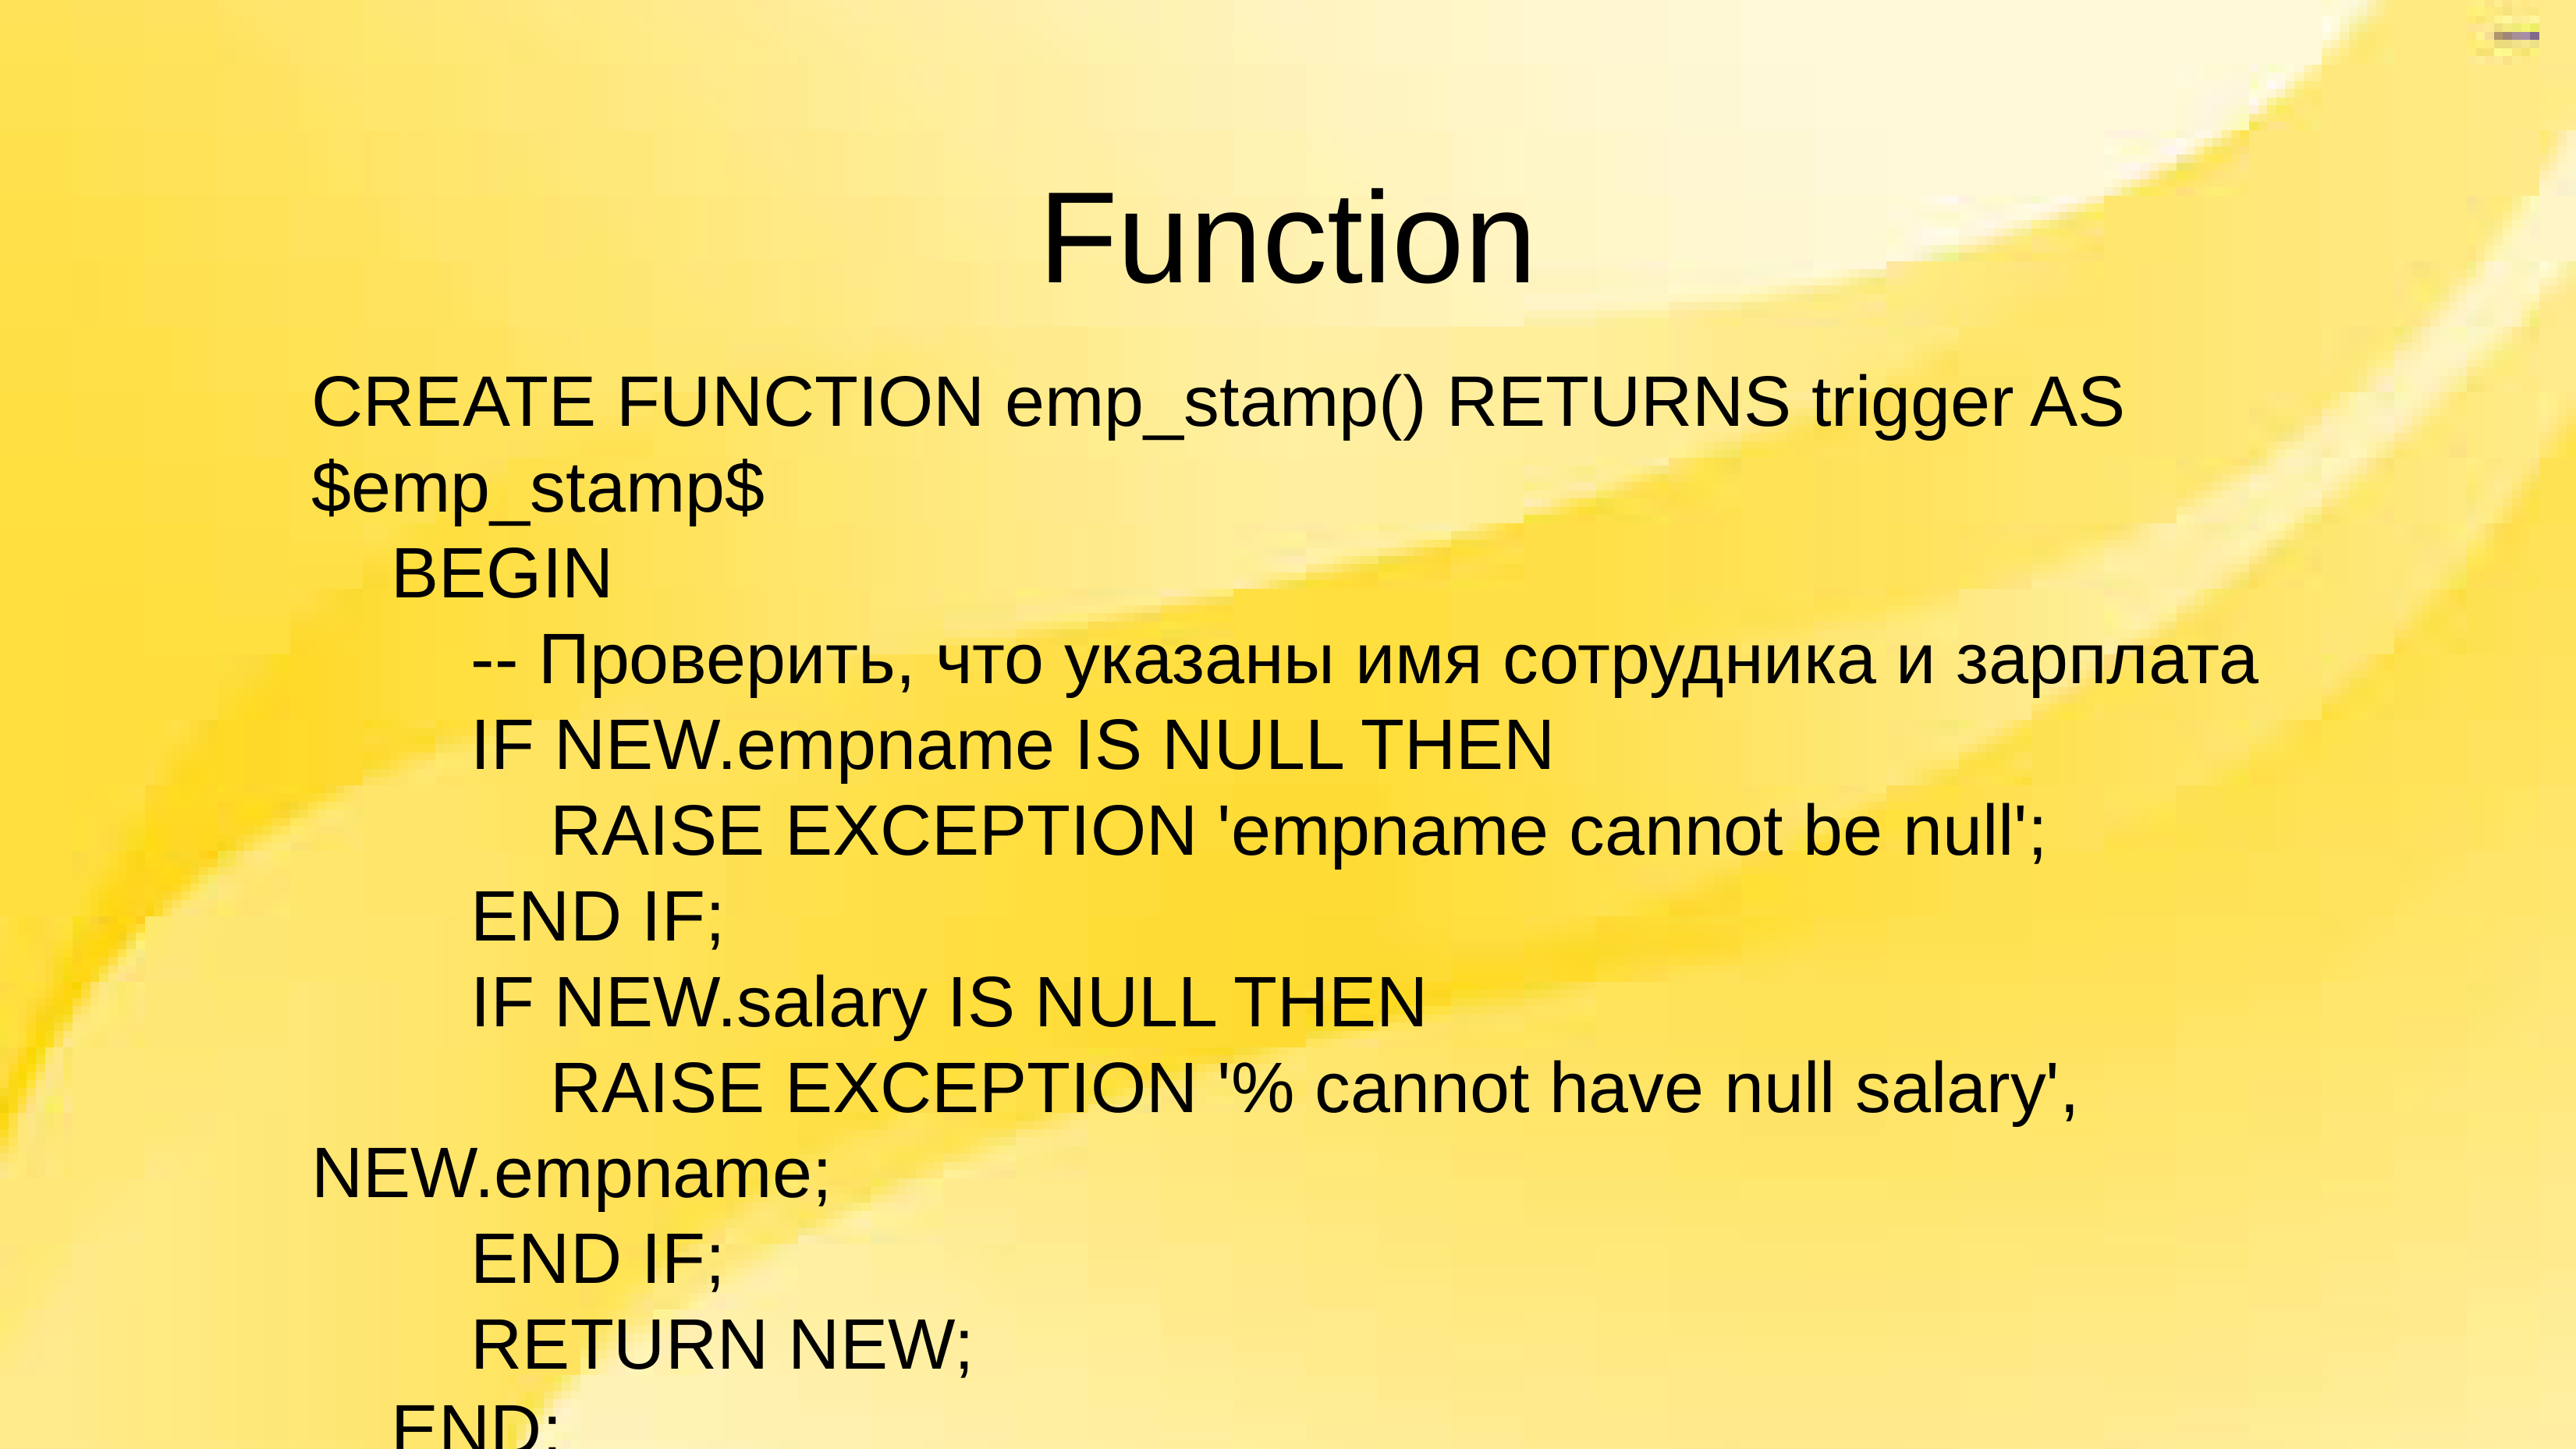

Function
CREATE FUNCTION emp_stamp() RETURNS trigger AS $emp_stamp$
    BEGIN
        -- Проверить, что указаны имя сотрудника и зарплата
        IF NEW.empname IS NULL THEN
            RAISE EXCEPTION 'empname cannot be null';
        END IF;
        IF NEW.salary IS NULL THEN
            RAISE EXCEPTION '% cannot have null salary', NEW.empname;
        END IF;
        RETURN NEW;
    END;
$emp_stamp$ LANGUAGE plpgsql;